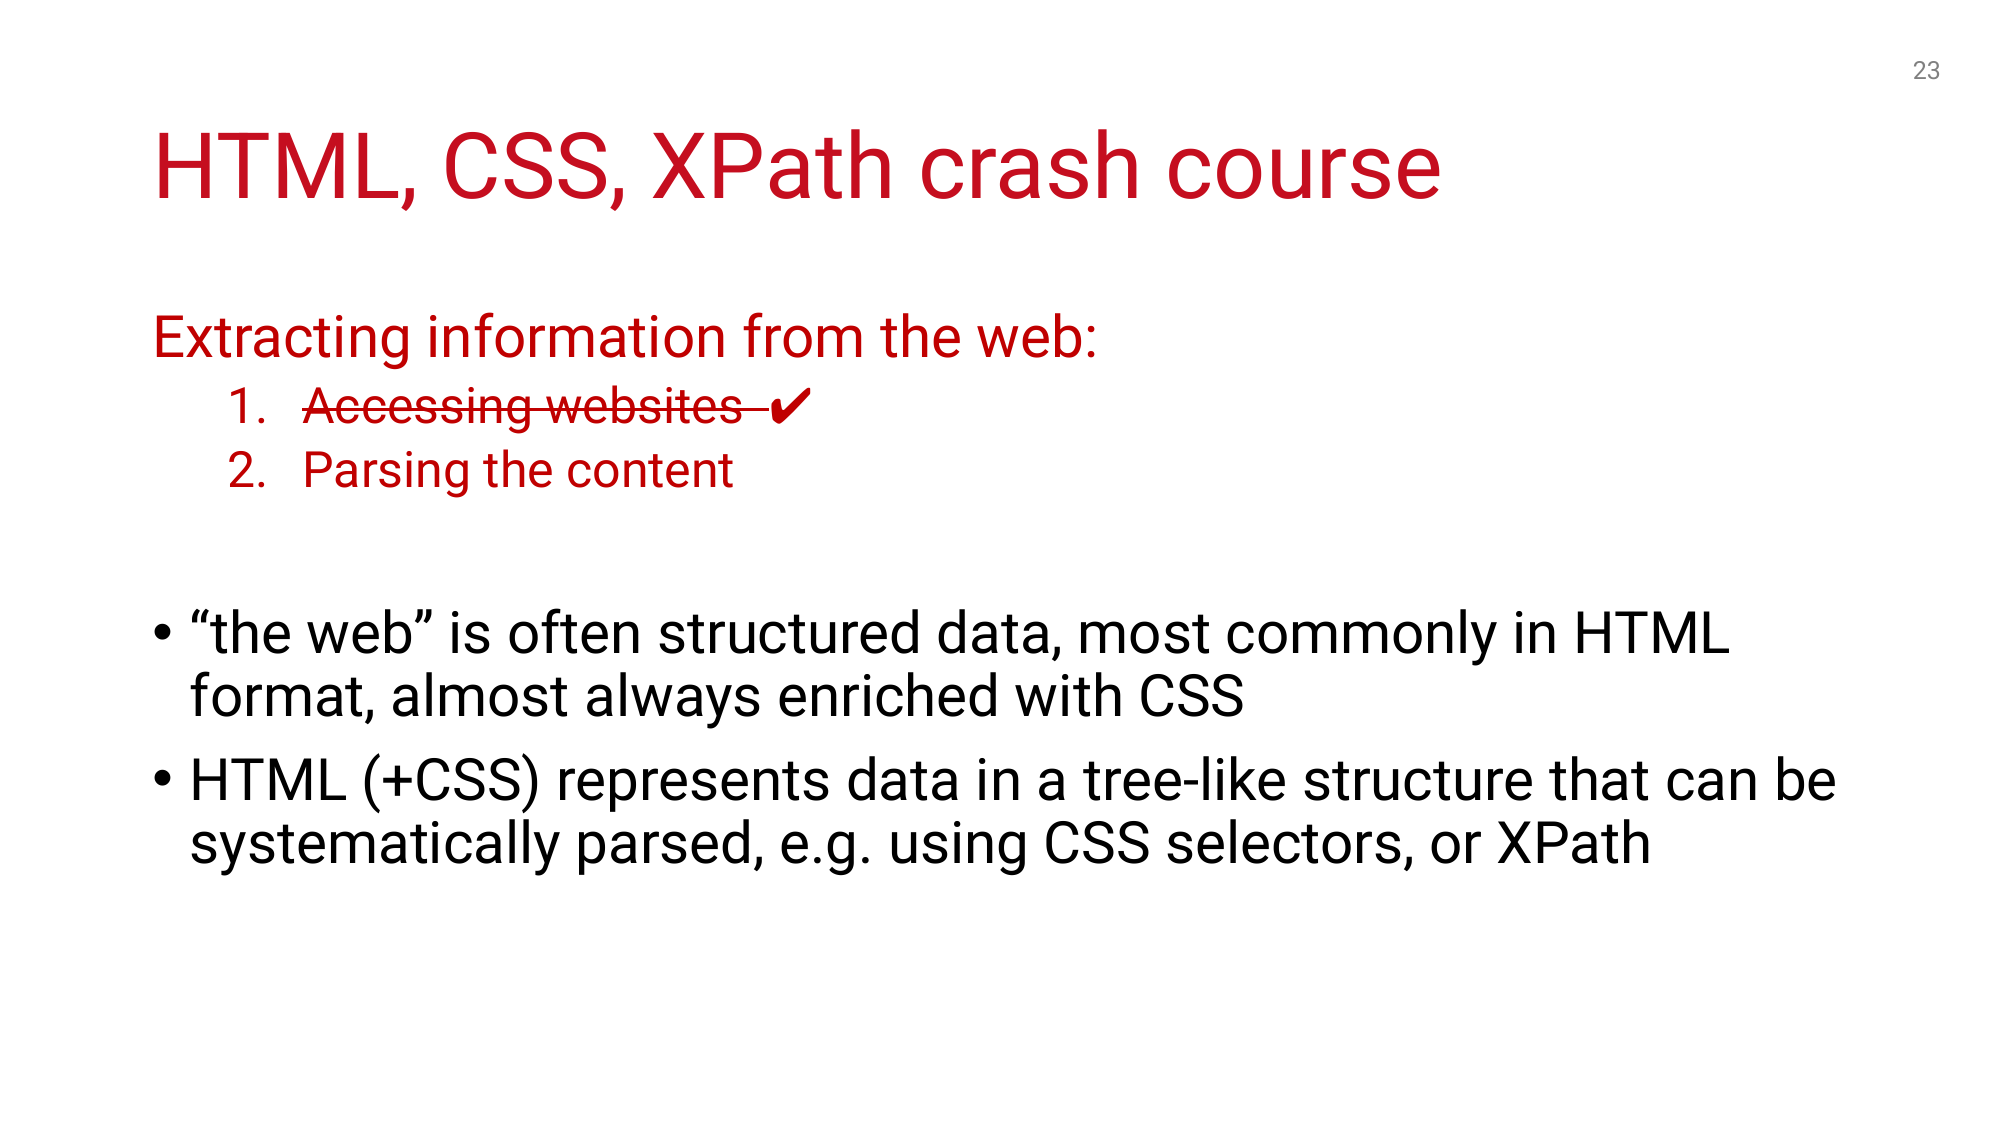

23
# HTML, CSS, XPath crash course
Extracting information from the web:
Accessing websites  ✔
Parsing the content

“the web” is often structured data, most commonly in HTML format, almost always enriched with CSS
HTML (+CSS) represents data in a tree-like structure that can be systematically parsed, e.g. using CSS selectors, or XPath